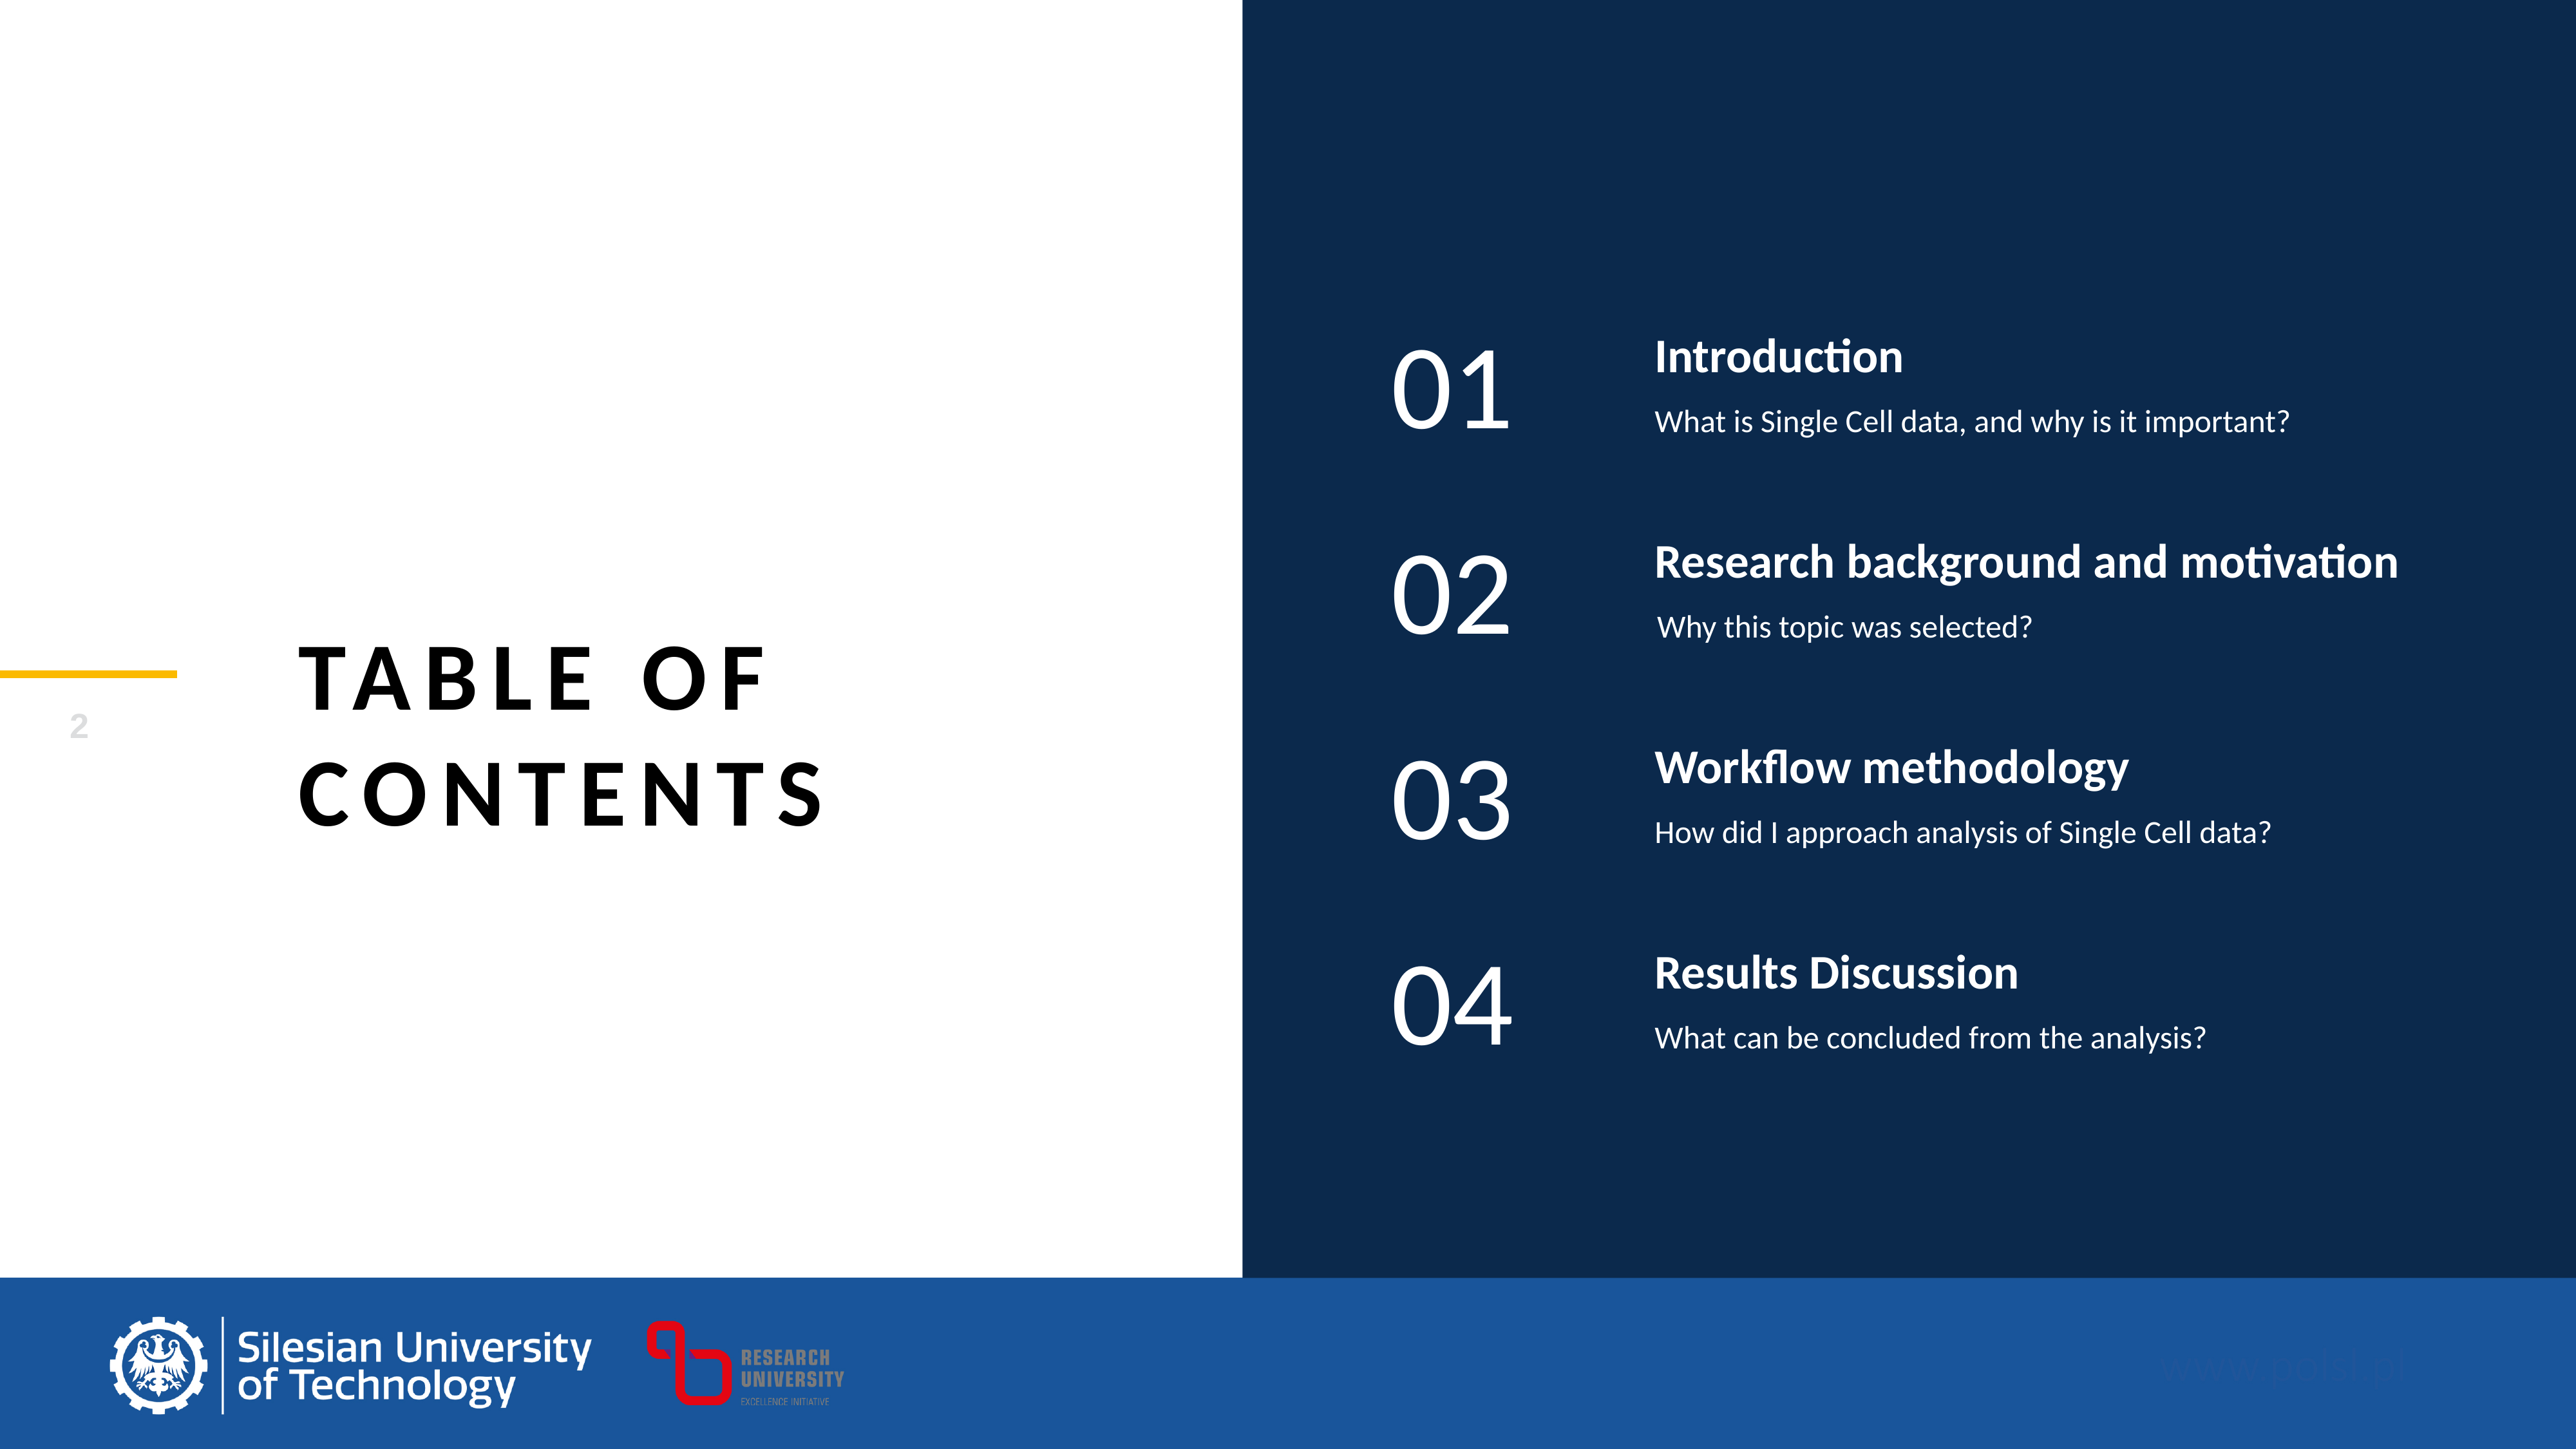

01
Introduction
What is Single Cell data, and why is it important?
02
Research background and motivation
Why this topic was selected?
Table of contents
03
Workflow methodology
How did I approach analysis of Single Cell data?
04
Results Discussion
What can be concluded from the analysis?